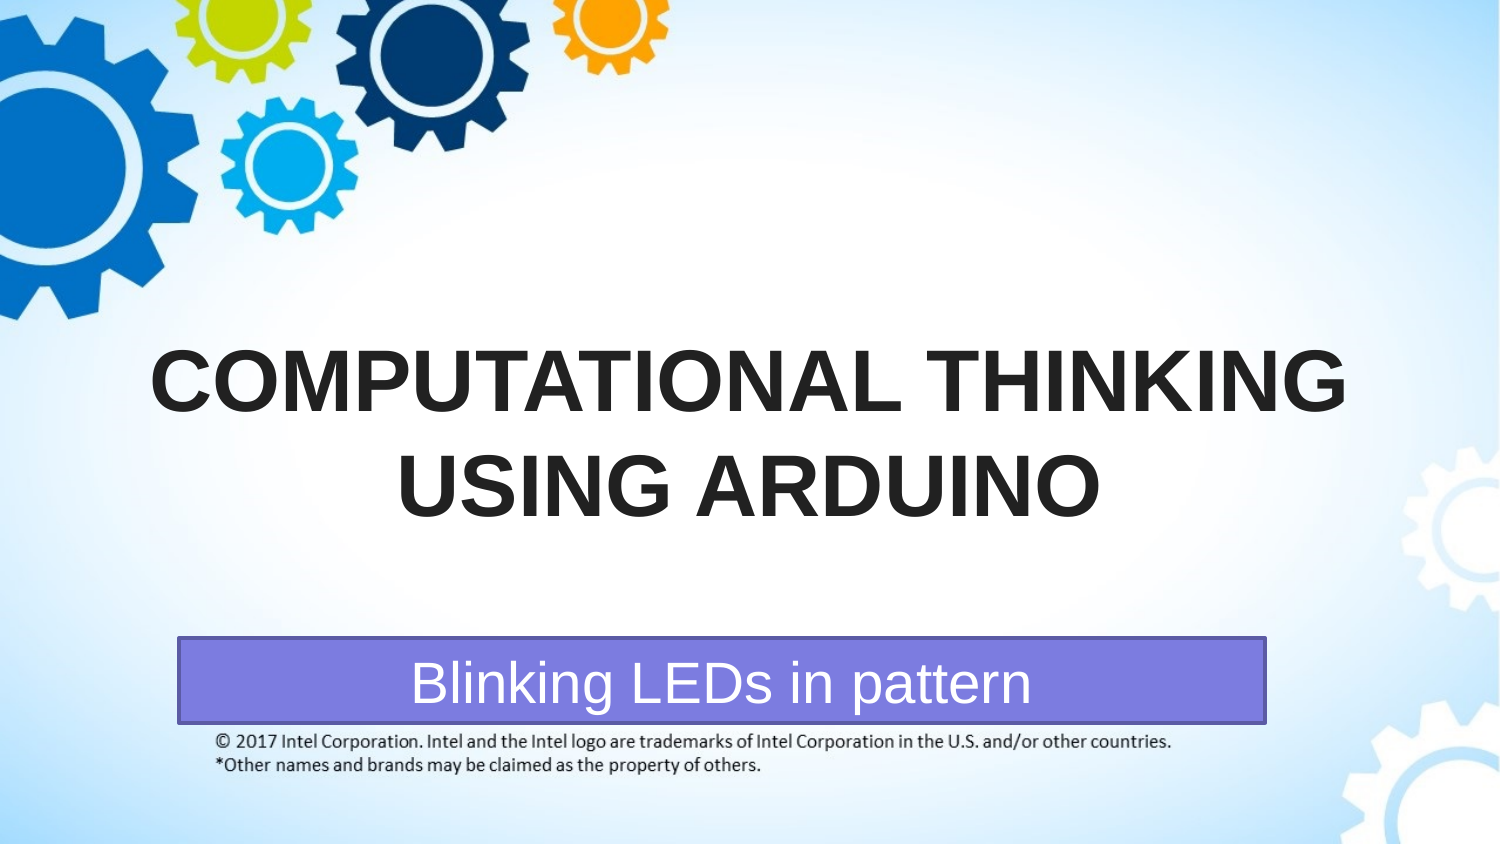

# COMPUTATIONAL THINKING USING ARDUINO
Blinking LEDs in pattern